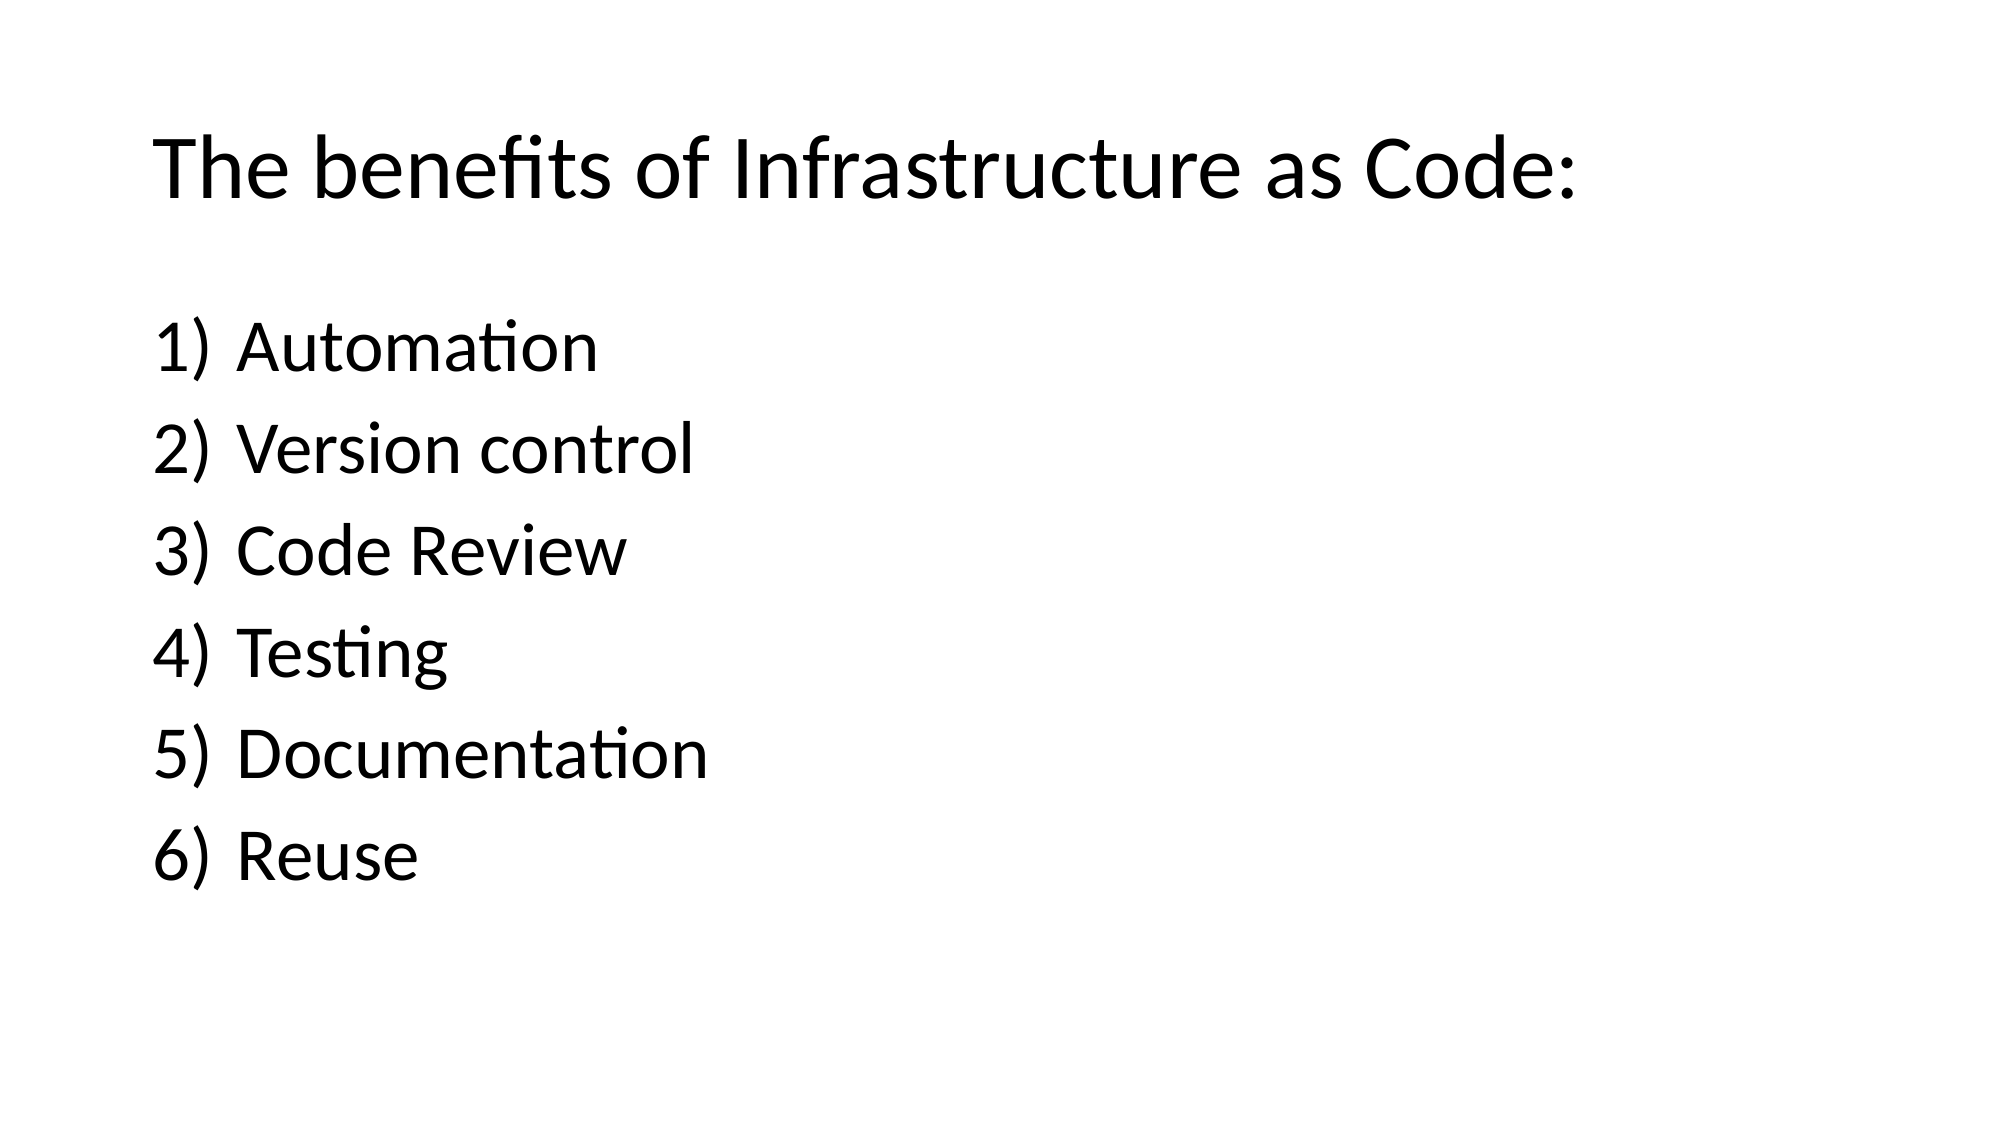

# The benefits of Infrastructure as Code:
Automation
Version control
Code Review
Testing
Documentation
Reuse